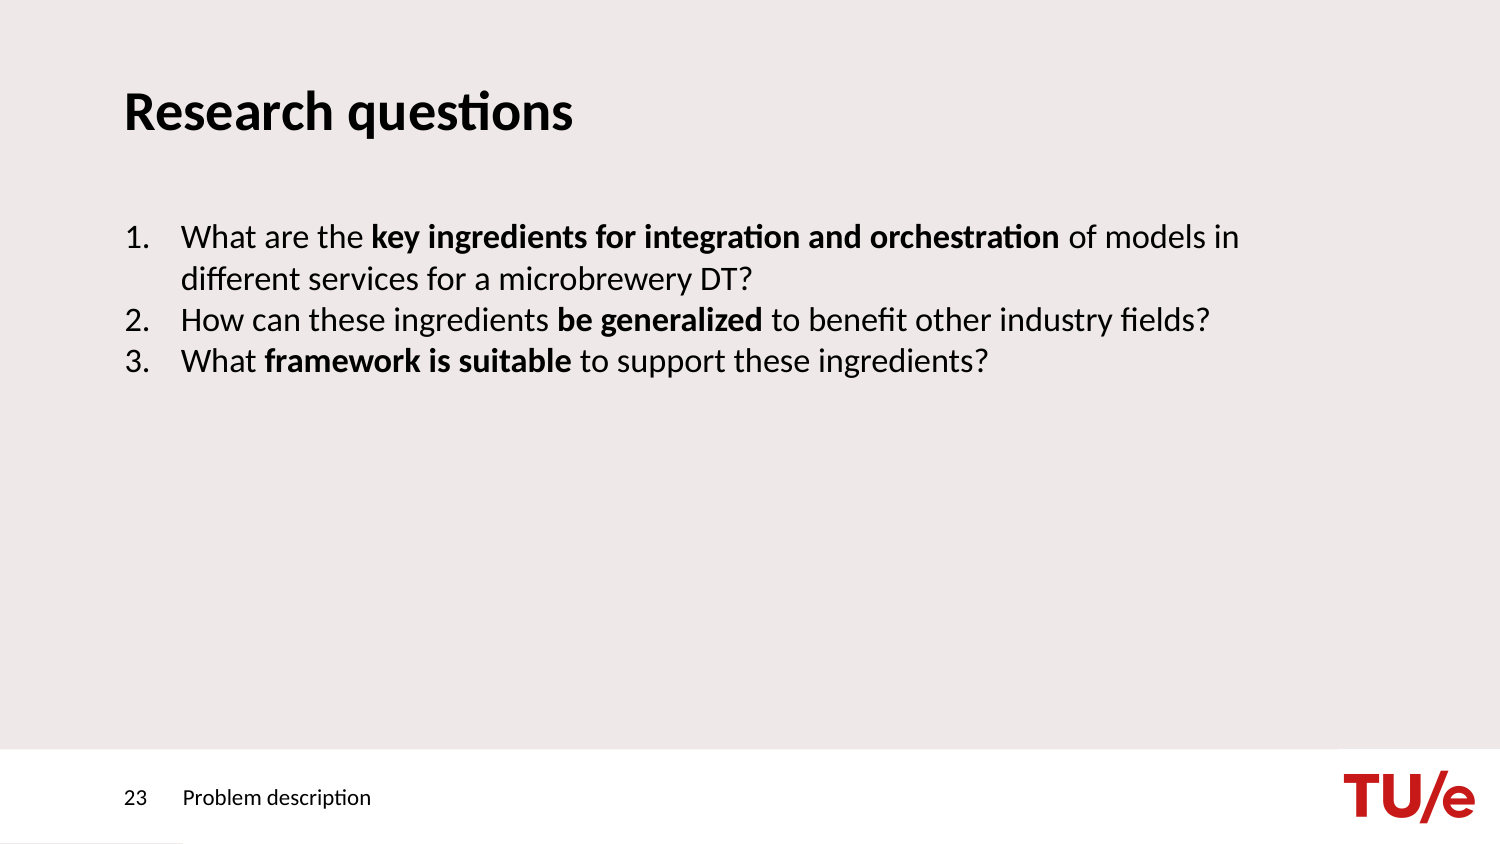

# Research questions
What are the key ingredients for integration and orchestration of models in different services for a microbrewery DT?
How can these ingredients be generalized to benefit other industry fields?
What framework is suitable to support these ingredients?

23
Problem description